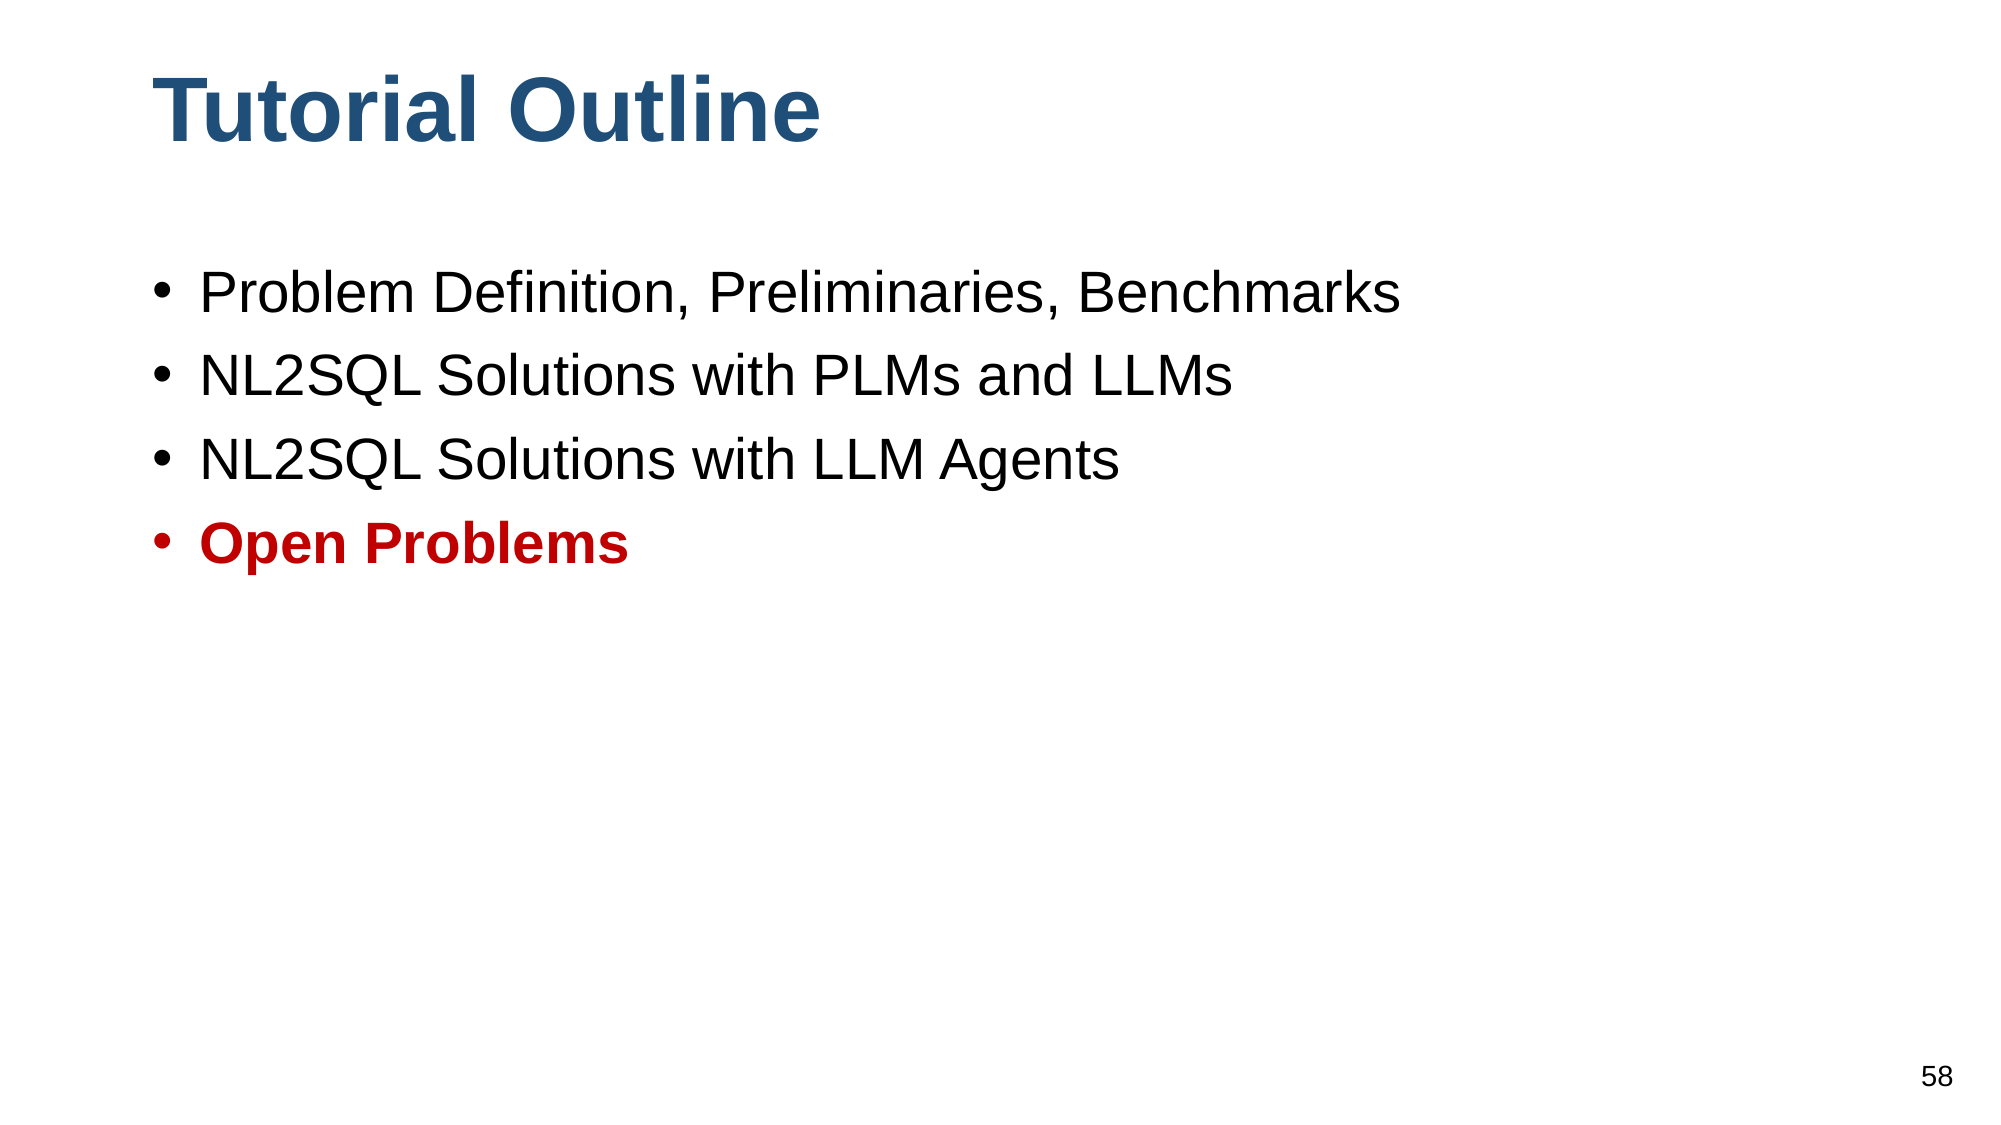

# Tutorial Outline
Problem Definition, Preliminaries, Benchmarks
NL2SQL Solutions with PLMs and LLMs
NL2SQL Solutions with LLM Agents
Open Problems
58